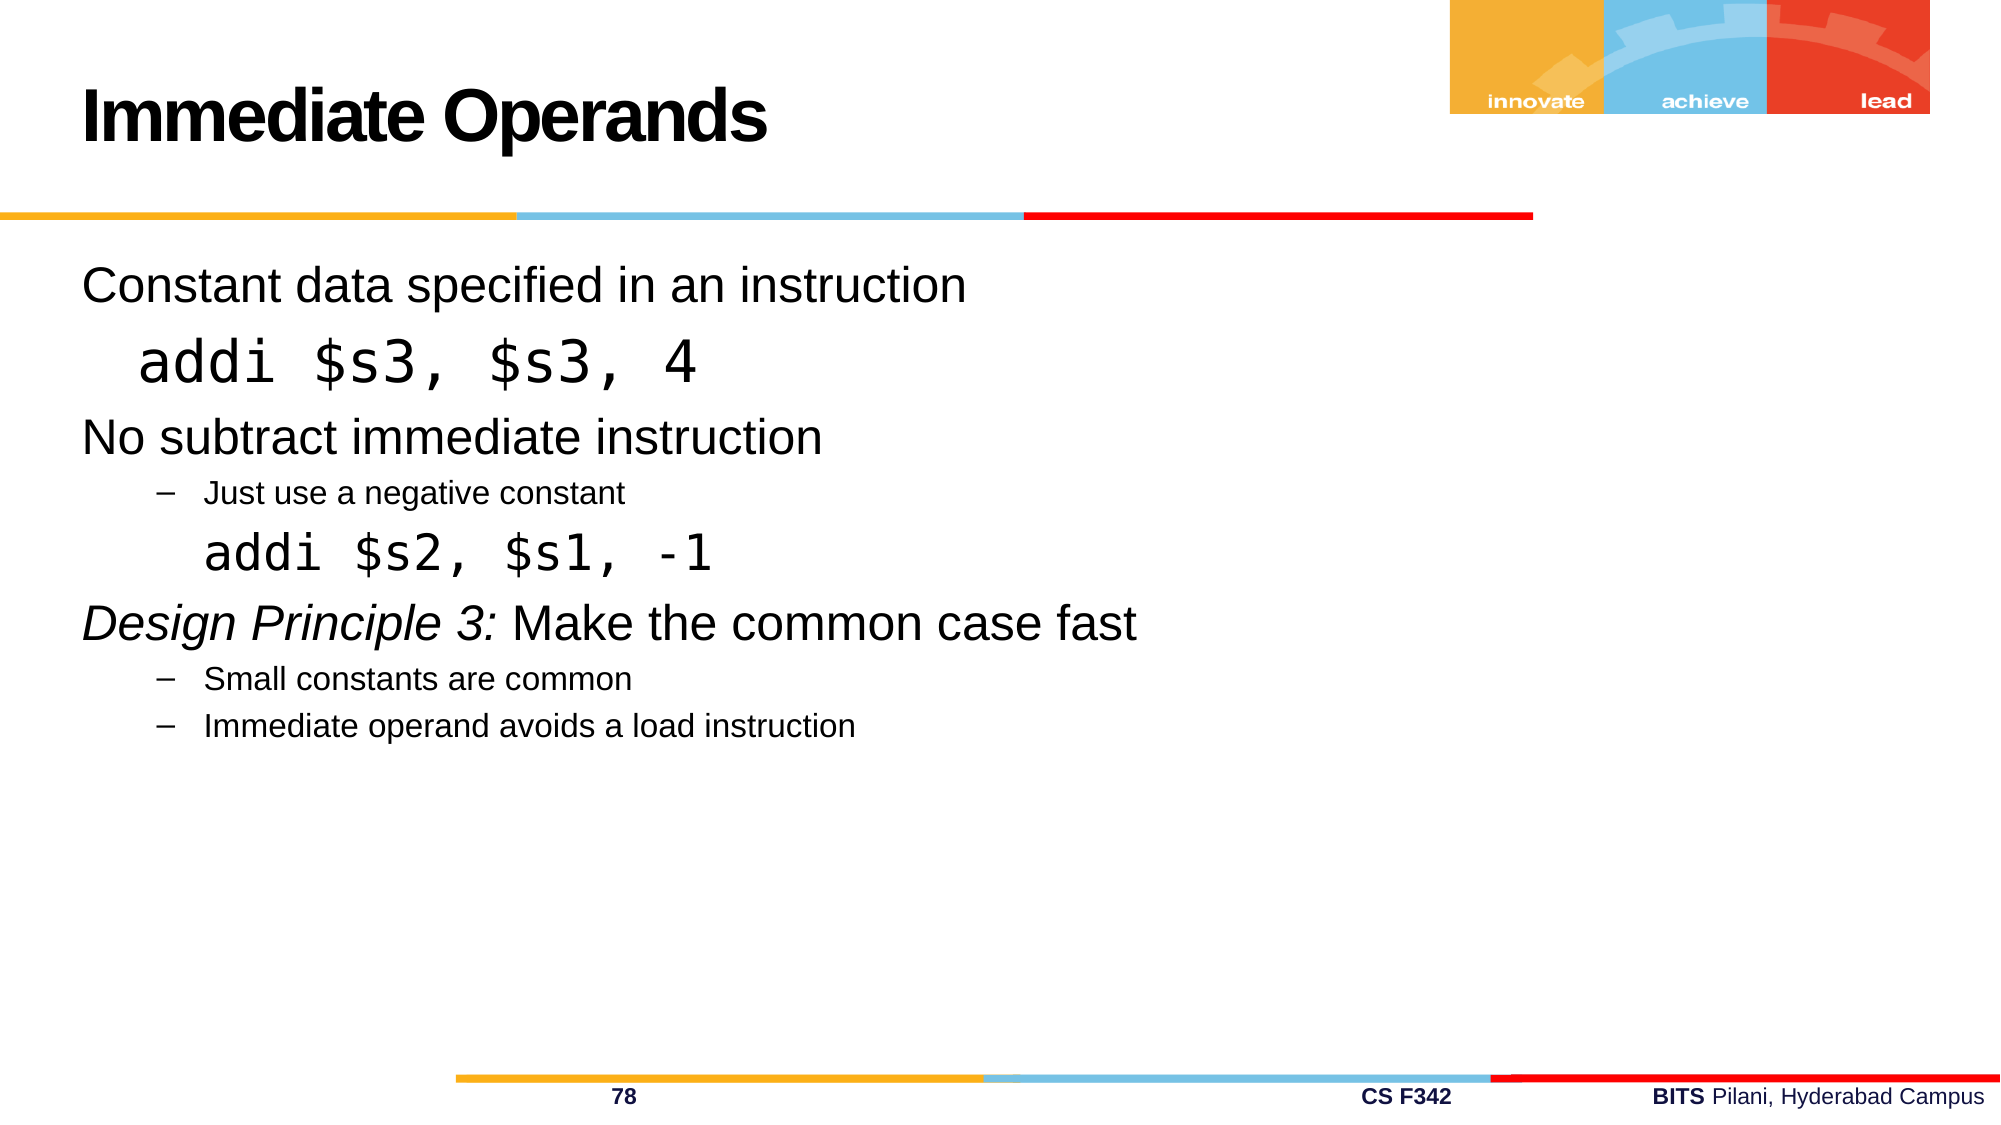

Immediate Operands
Constant data specified in an instruction
	addi $s3, $s3, 4
No subtract immediate instruction
Just use a negative constant
	addi $s2, $s1, -1
Design Principle 3: Make the common case fast
Small constants are common
Immediate operand avoids a load instruction